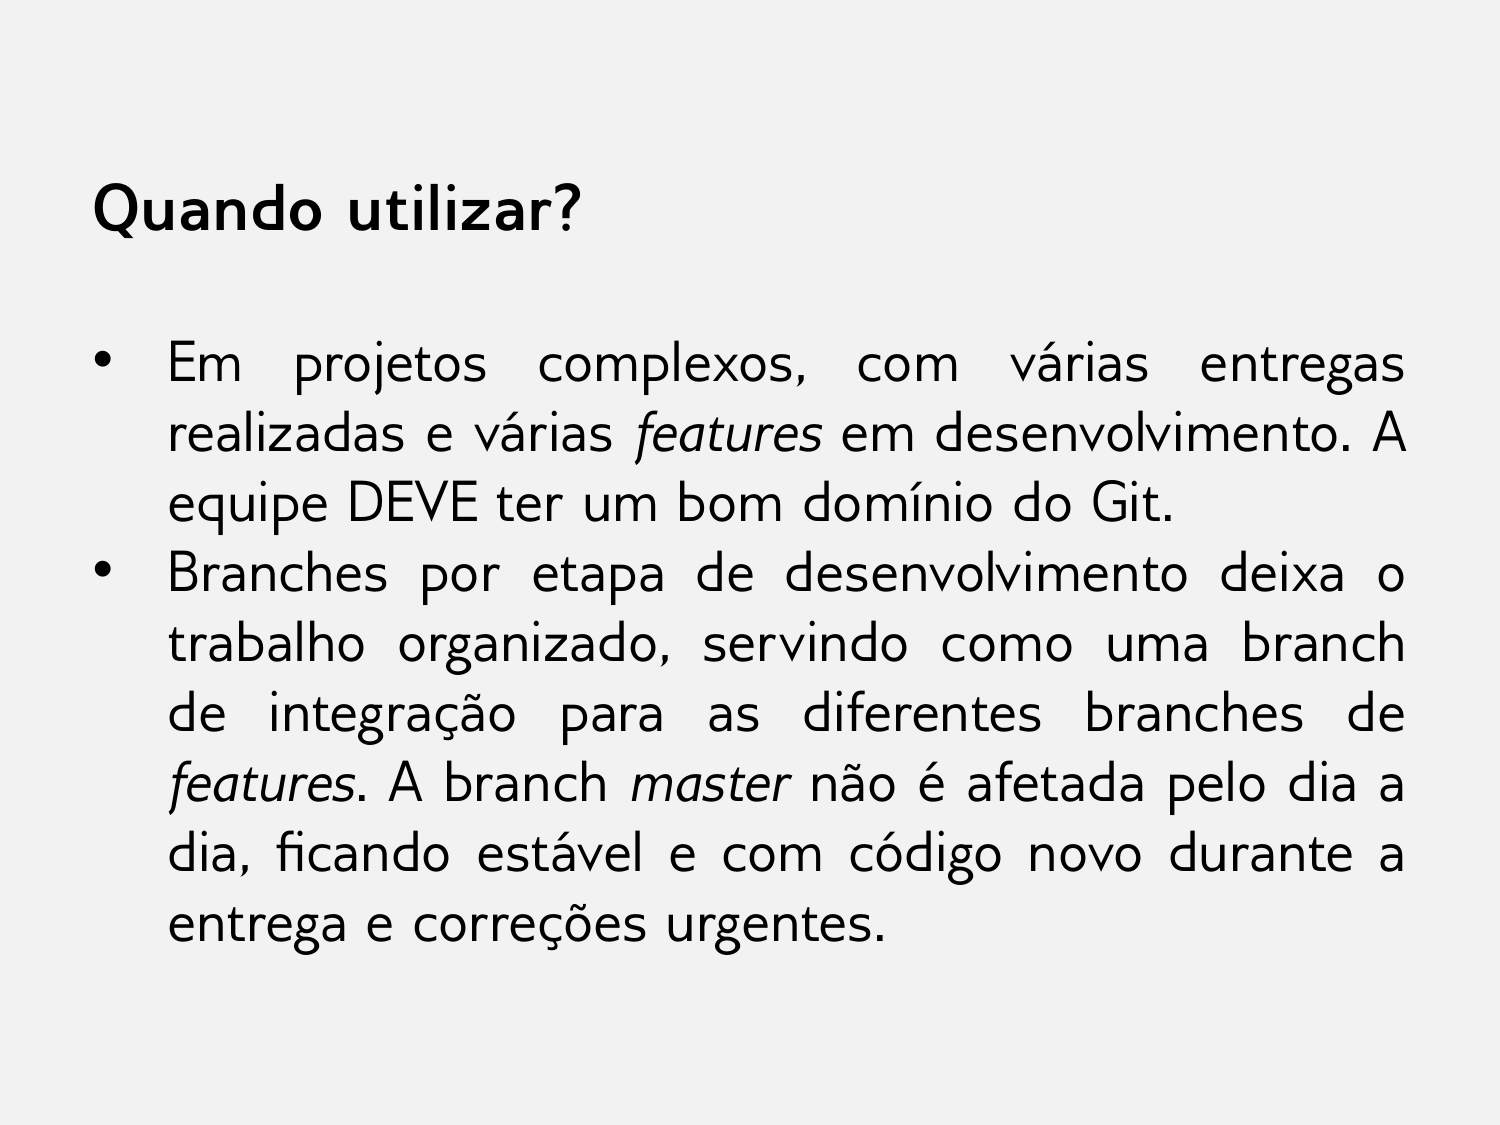

Quando utilizar?

Em projetos complexos, com várias entregas realizadas e várias features em desenvolvimento. A equipe DEVE ter um bom domínio do Git.
Branches por etapa de desenvolvimento deixa o trabalho organizado, servindo como uma branch de integração para as diferentes branches de features. A branch master não é afetada pelo dia a dia, ficando estável e com código novo durante a entrega e correções urgentes.